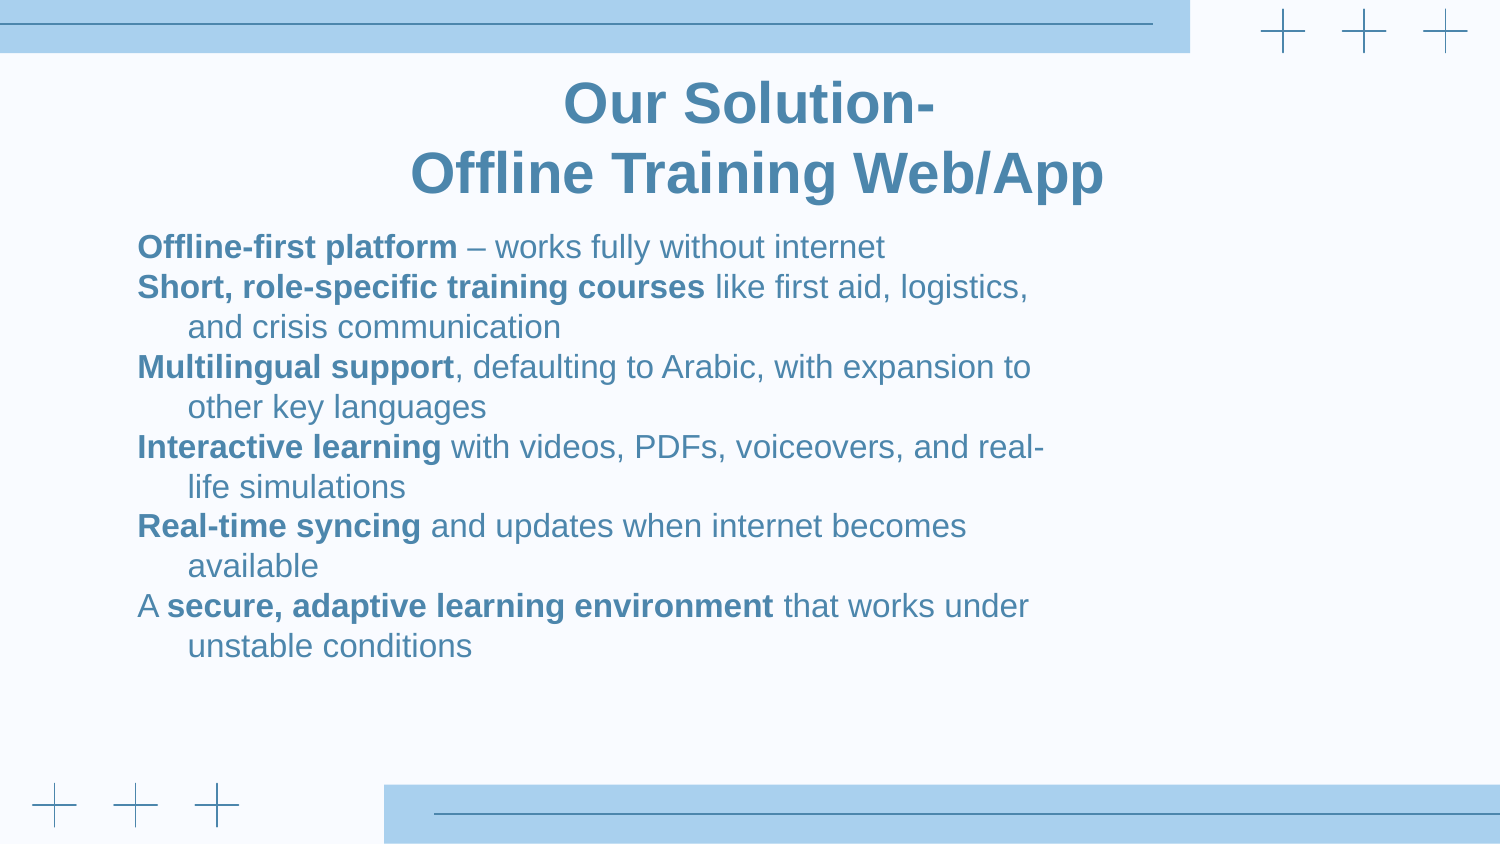

# Our Solution- Offline Training Web/App
Offline-first platform – works fully without internet
Short, role-specific training courses like first aid, logistics, and crisis communication
Multilingual support, defaulting to Arabic, with expansion to other key languages
Interactive learning with videos, PDFs, voiceovers, and real-life simulations
Real-time syncing and updates when internet becomes available
A secure, adaptive learning environment that works under unstable conditions